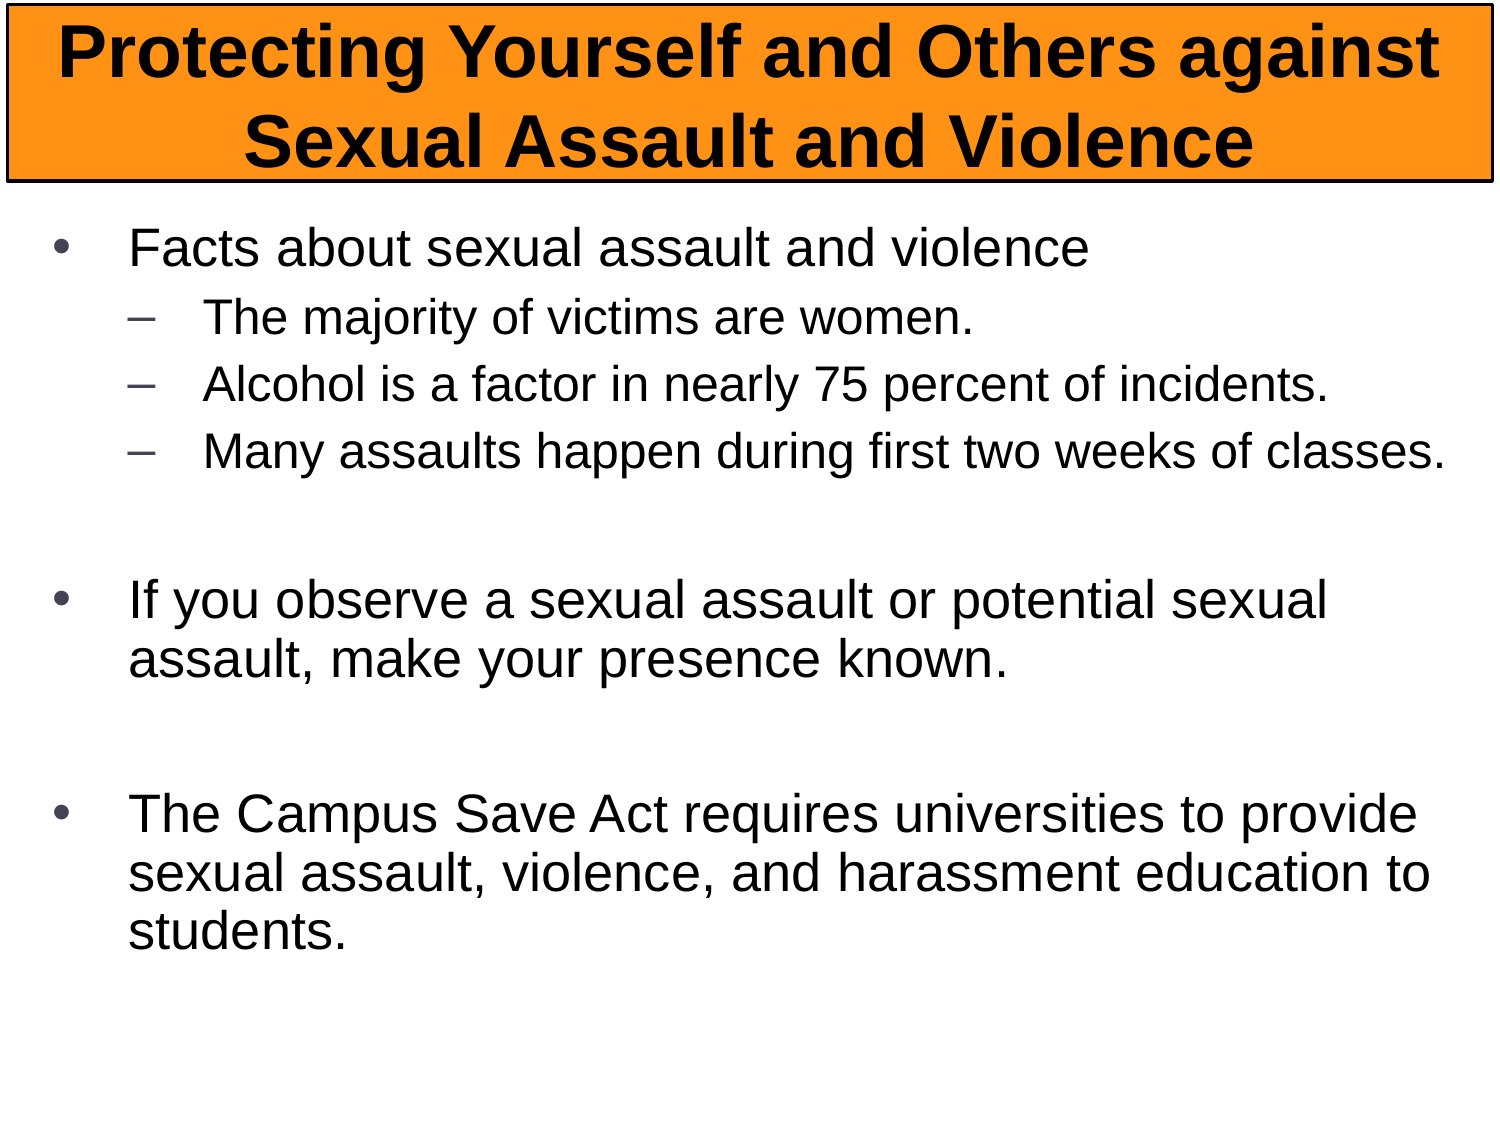

# Protecting Yourself and Others against Sexual Assault and Violence
Facts about sexual assault and violence
The majority of victims are women.
Alcohol is a factor in nearly 75 percent of incidents.
Many assaults happen during first two weeks of classes.

If you observe a sexual assault or potential sexual assault, make your presence known.

The Campus Save Act requires universities to provide sexual assault, violence, and harassment education to students.